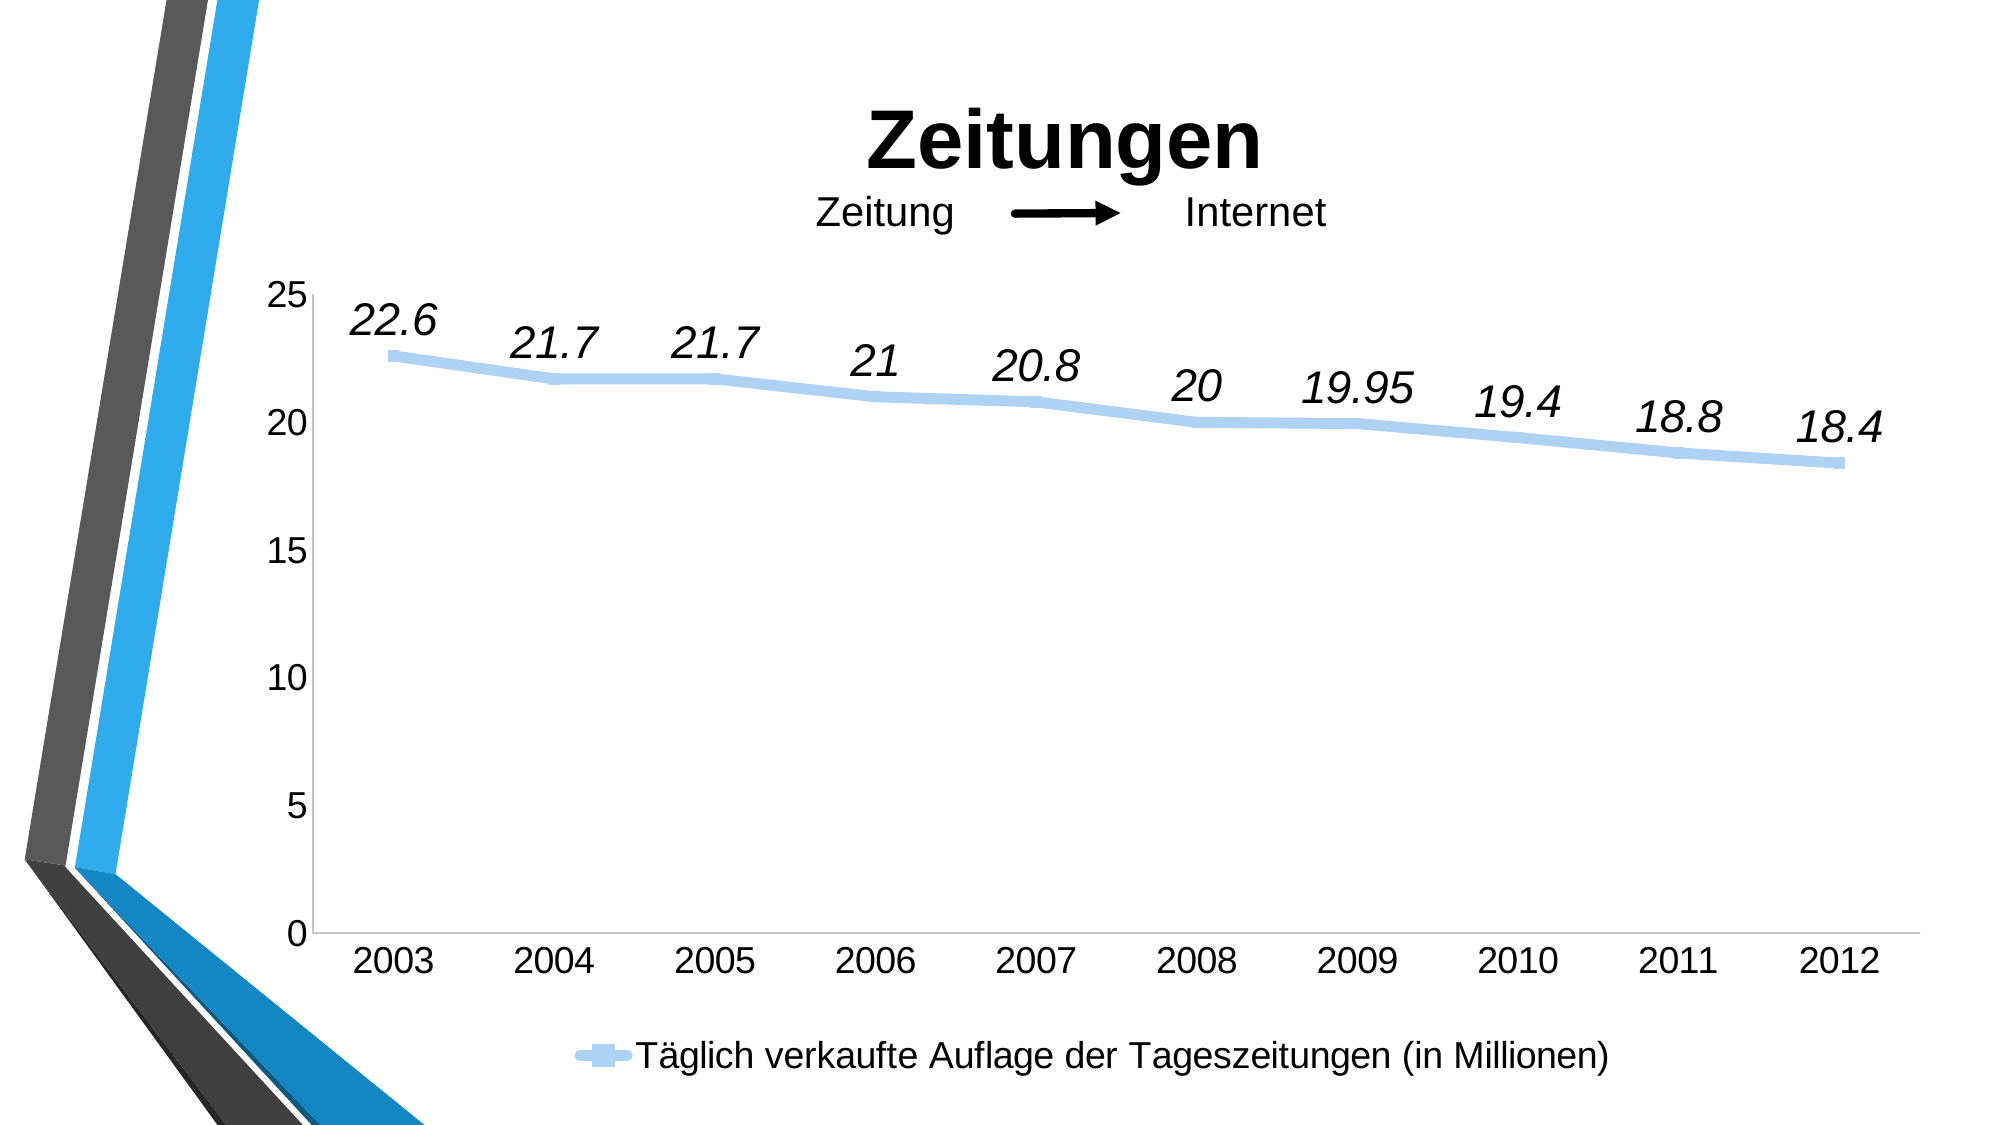

# Zeitungen Zeitung                    Internet

### Chart

| Category | Täglich verkaufte Auflage der Tageszeitungen (in Millionen) |
|---|---|
| 2003 | 22.6 |
| 2004 | 21.7 |
| 2005 | 21.7 |
| 2006 | 21.0 |
| 2007 | 20.8 |
| 2008 | 20.0 |
| 2009 | 19.95 |
| 2010 | 19.4 |
| 2011 | 18.8 |
| 2012 | 18.4 |